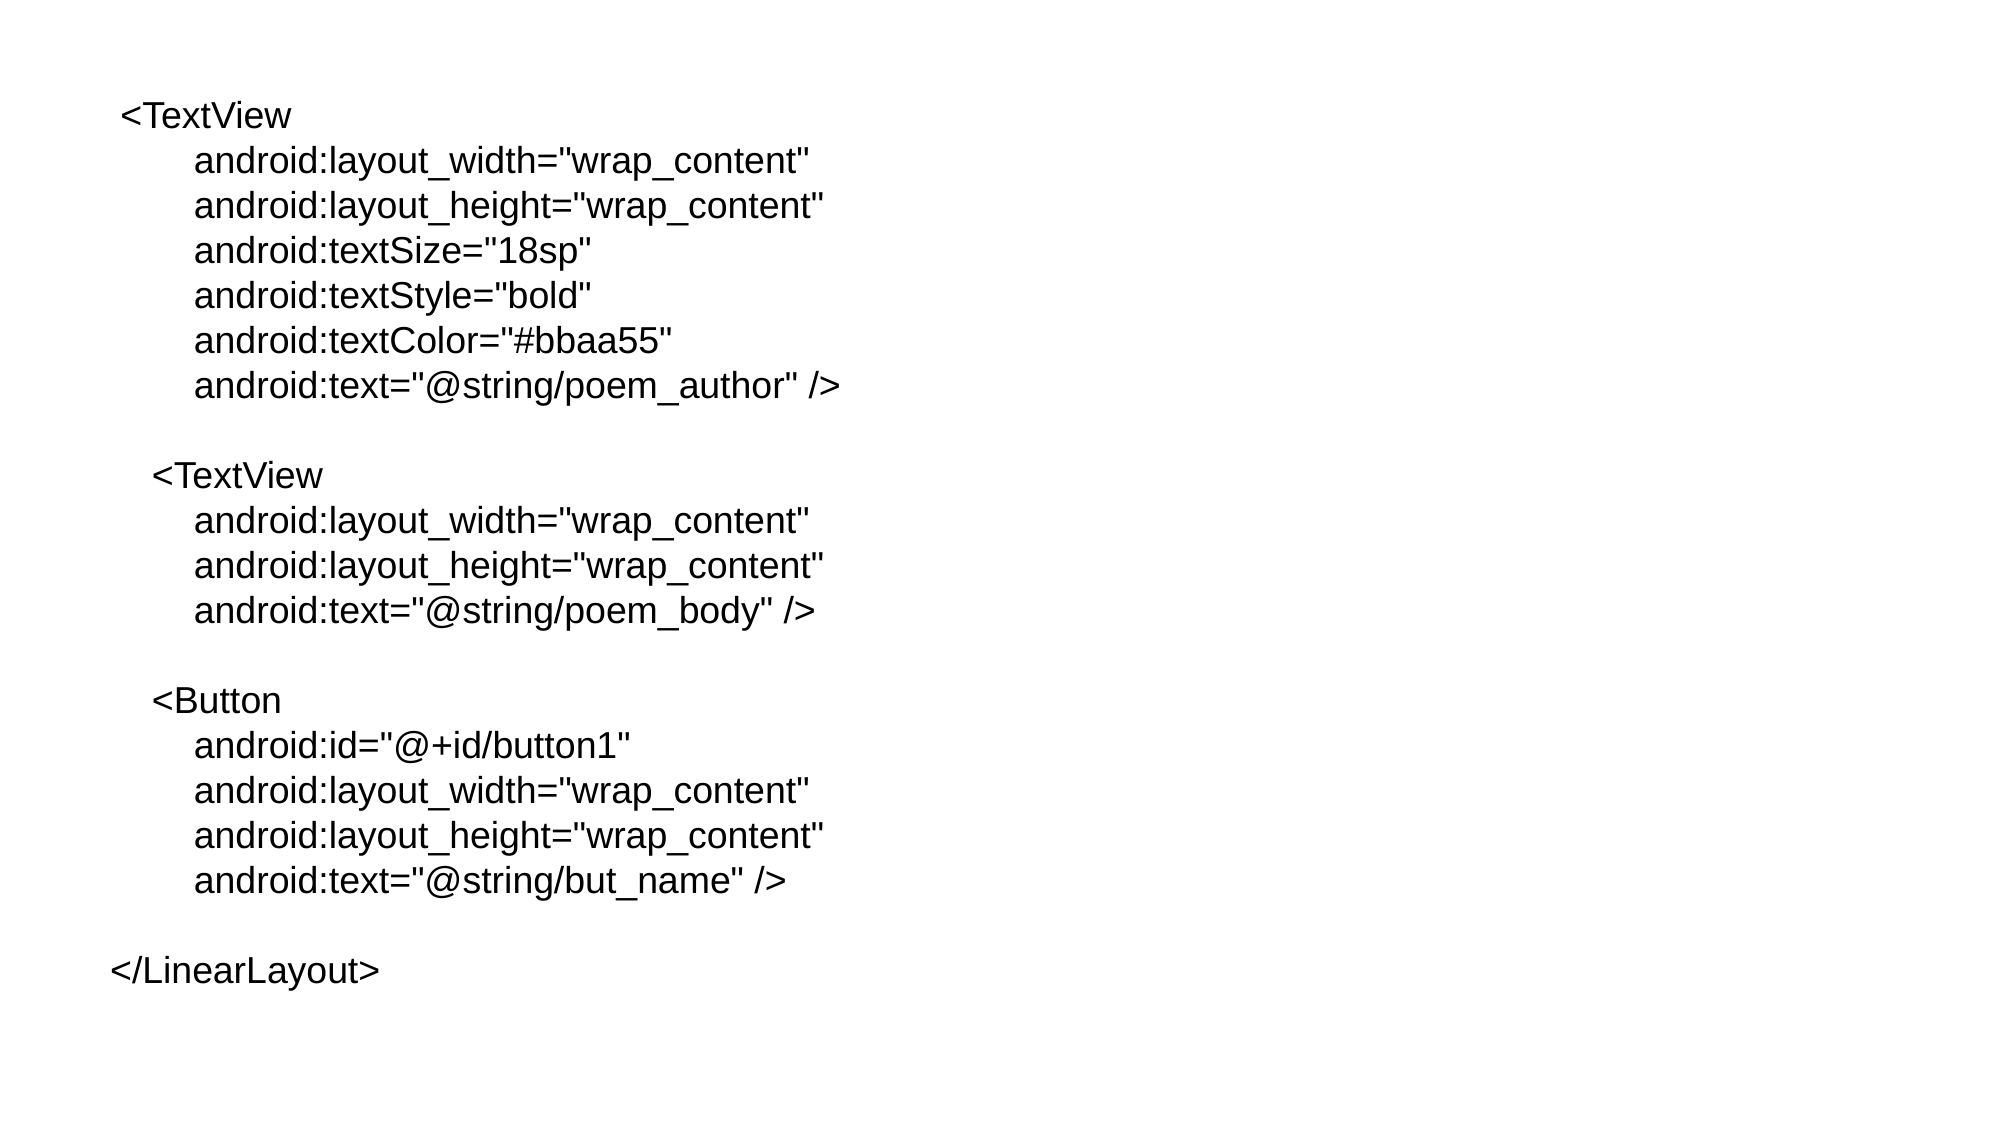

<TextView
        android:layout_width="wrap_content"
        android:layout_height="wrap_content"
        android:textSize="18sp"
        android:textStyle="bold"
        android:textColor="#bbaa55"
        android:text="@string/poem_author" />

    <TextView
        android:layout_width="wrap_content"
        android:layout_height="wrap_content"
        android:text="@string/poem_body" />

    <Button
        android:id="@+id/button1"
        android:layout_width="wrap_content"
        android:layout_height="wrap_content"
        android:text="@string/but_name" />

</LinearLayout>